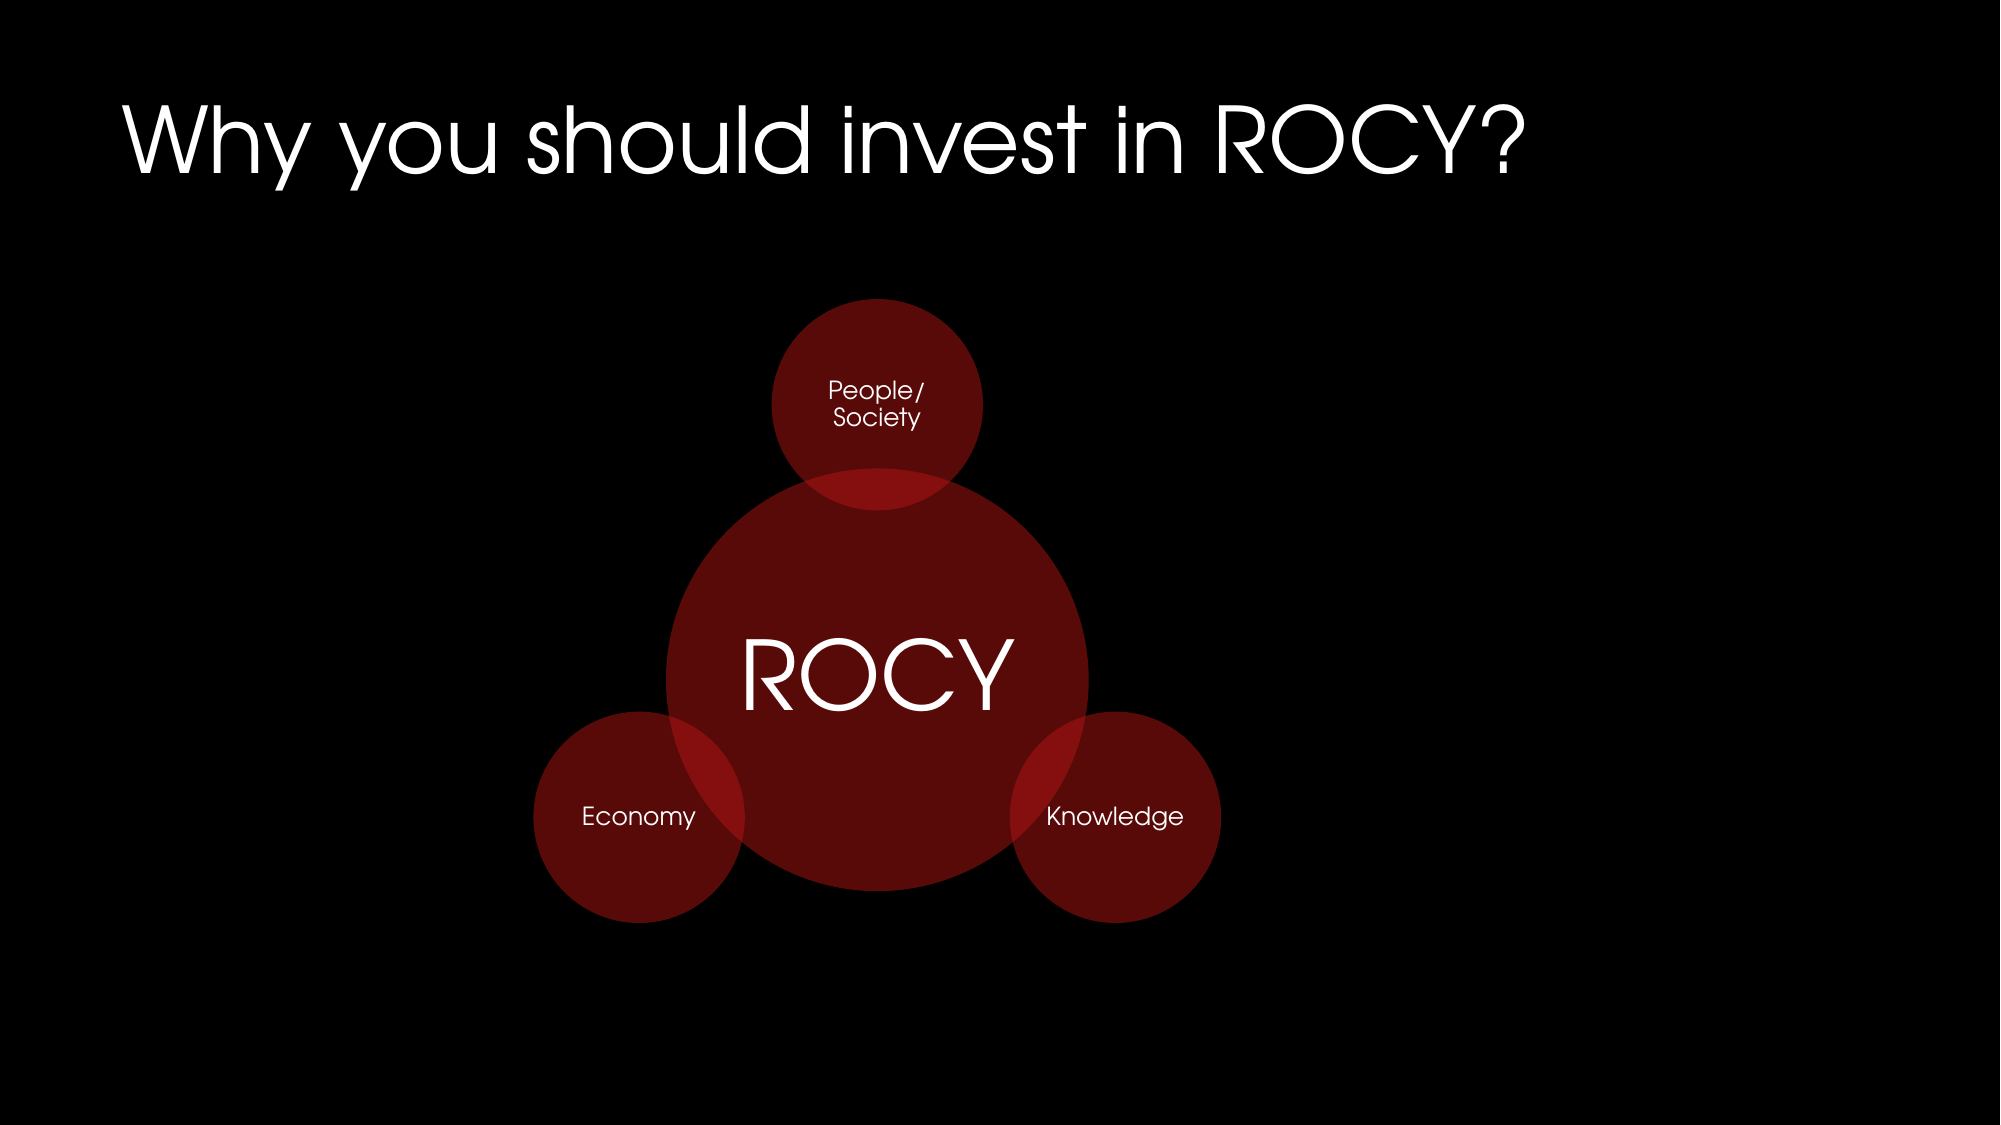

# Why you should invest in ROCY?
ROCY
People/ Society
Knowledge
Economy